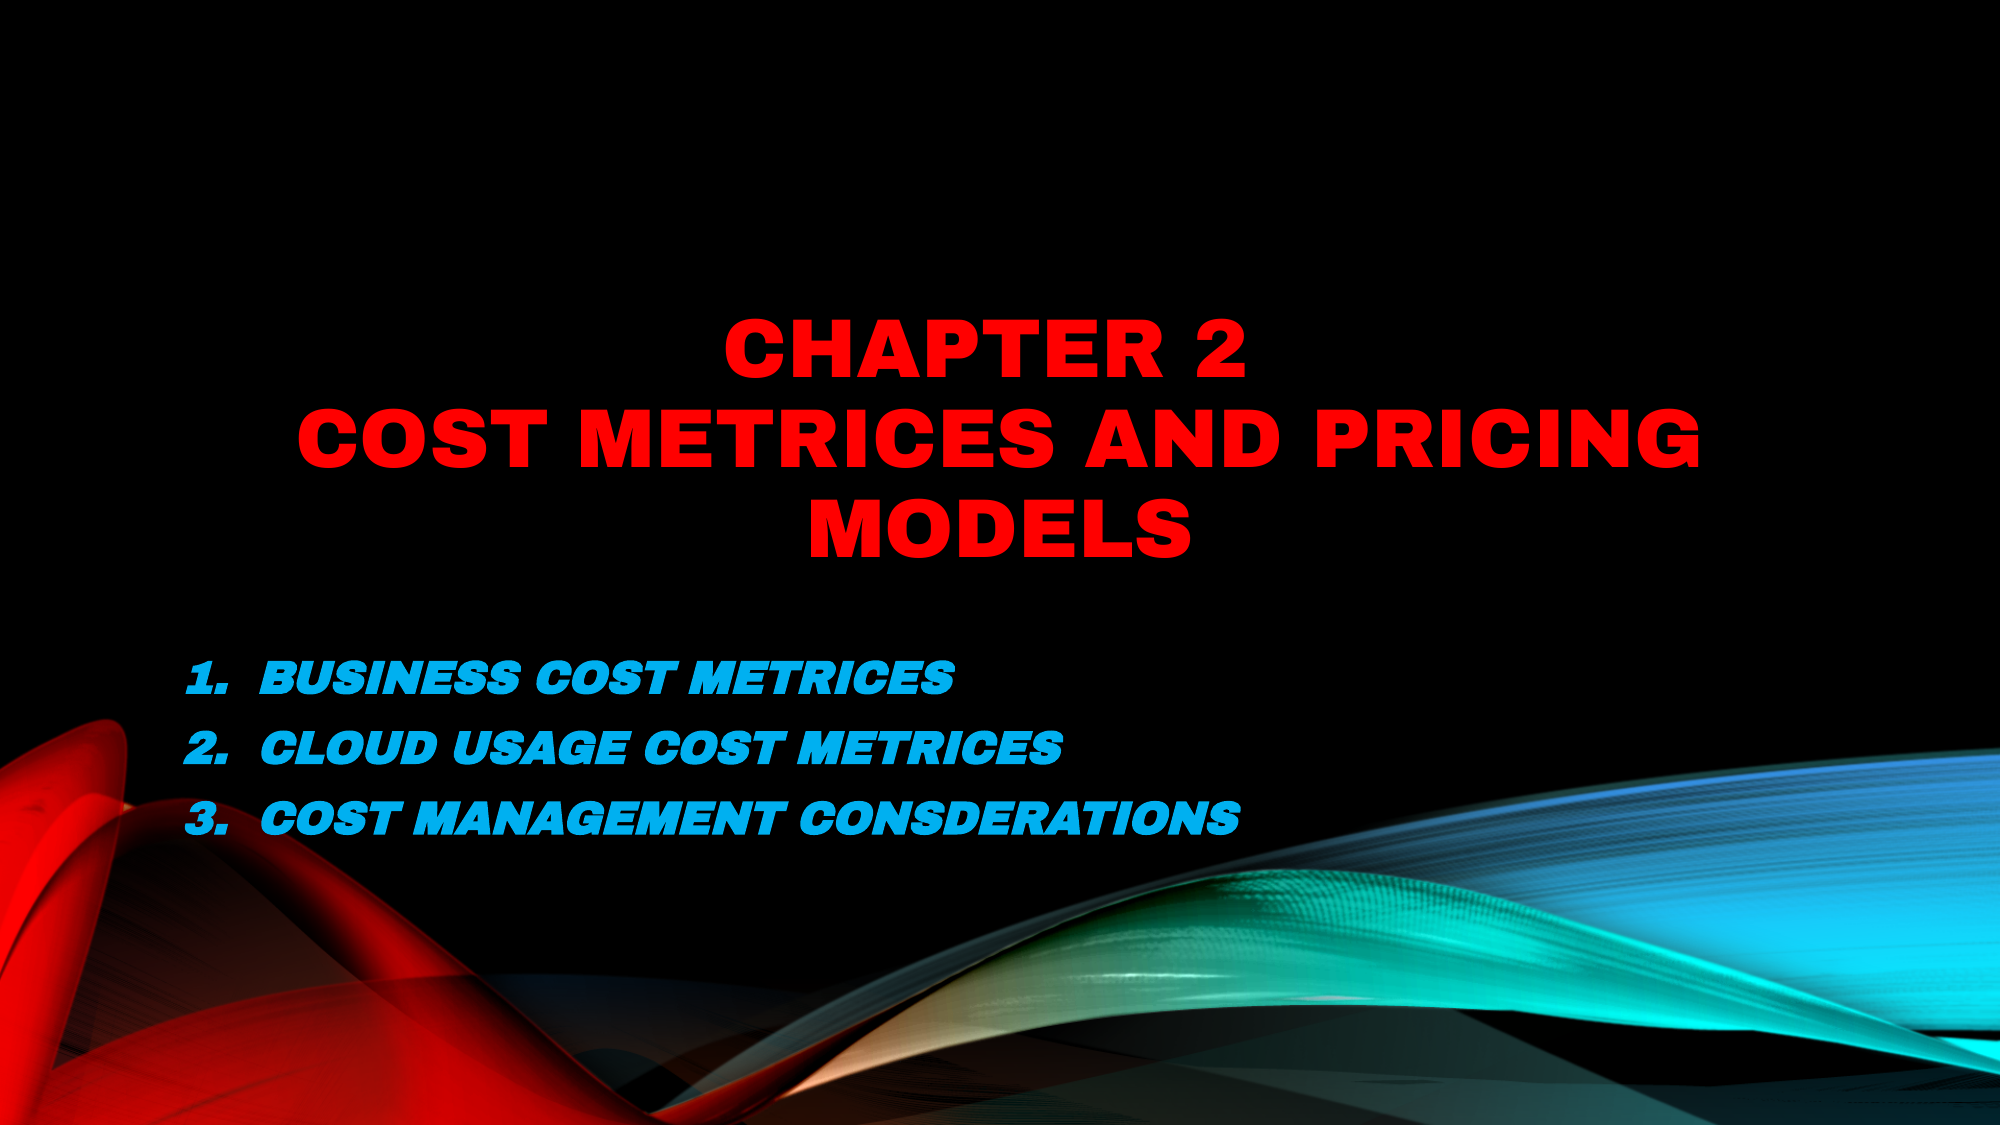

# CHAPTER 2 COST METRICES AND PRICING MODELS
BUSINESS COST METRICES
CLOUD USAGE COST METRICES
COST MANAGEMENT CONSDERATIONS